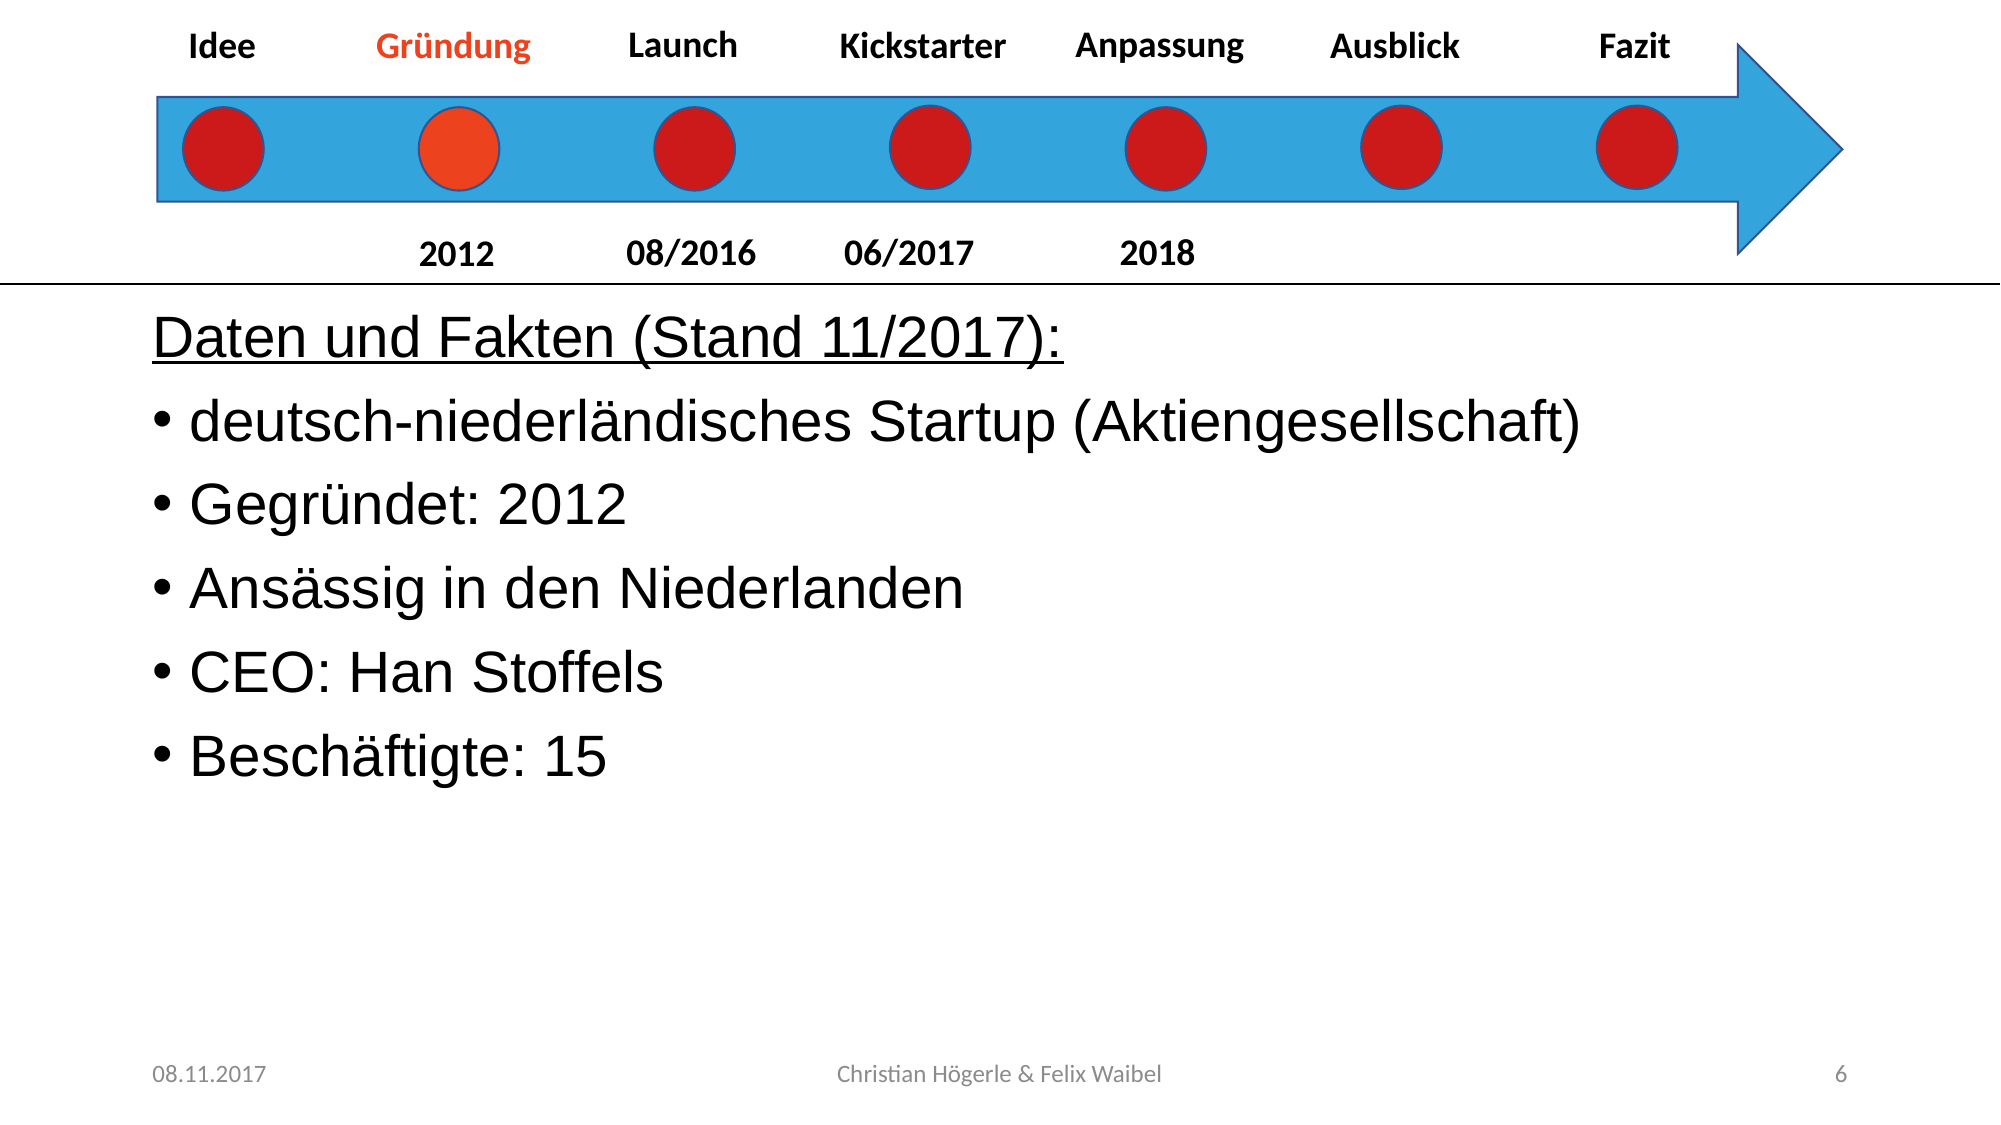

Anpassung
Launch
Idee
Gründung
Kickstarter
Ausblick
Fazit

08/2016
06/2017
2018
2012
Daten und Fakten (Stand 11/2017):
deutsch-niederländisches Startup (Aktiengesellschaft)
Gegründet: 2012
Ansässig in den Niederlanden
CEO: Han Stoffels
Beschäftigte: 15

08.11.2017
Christian Högerle & Felix Waibel
6